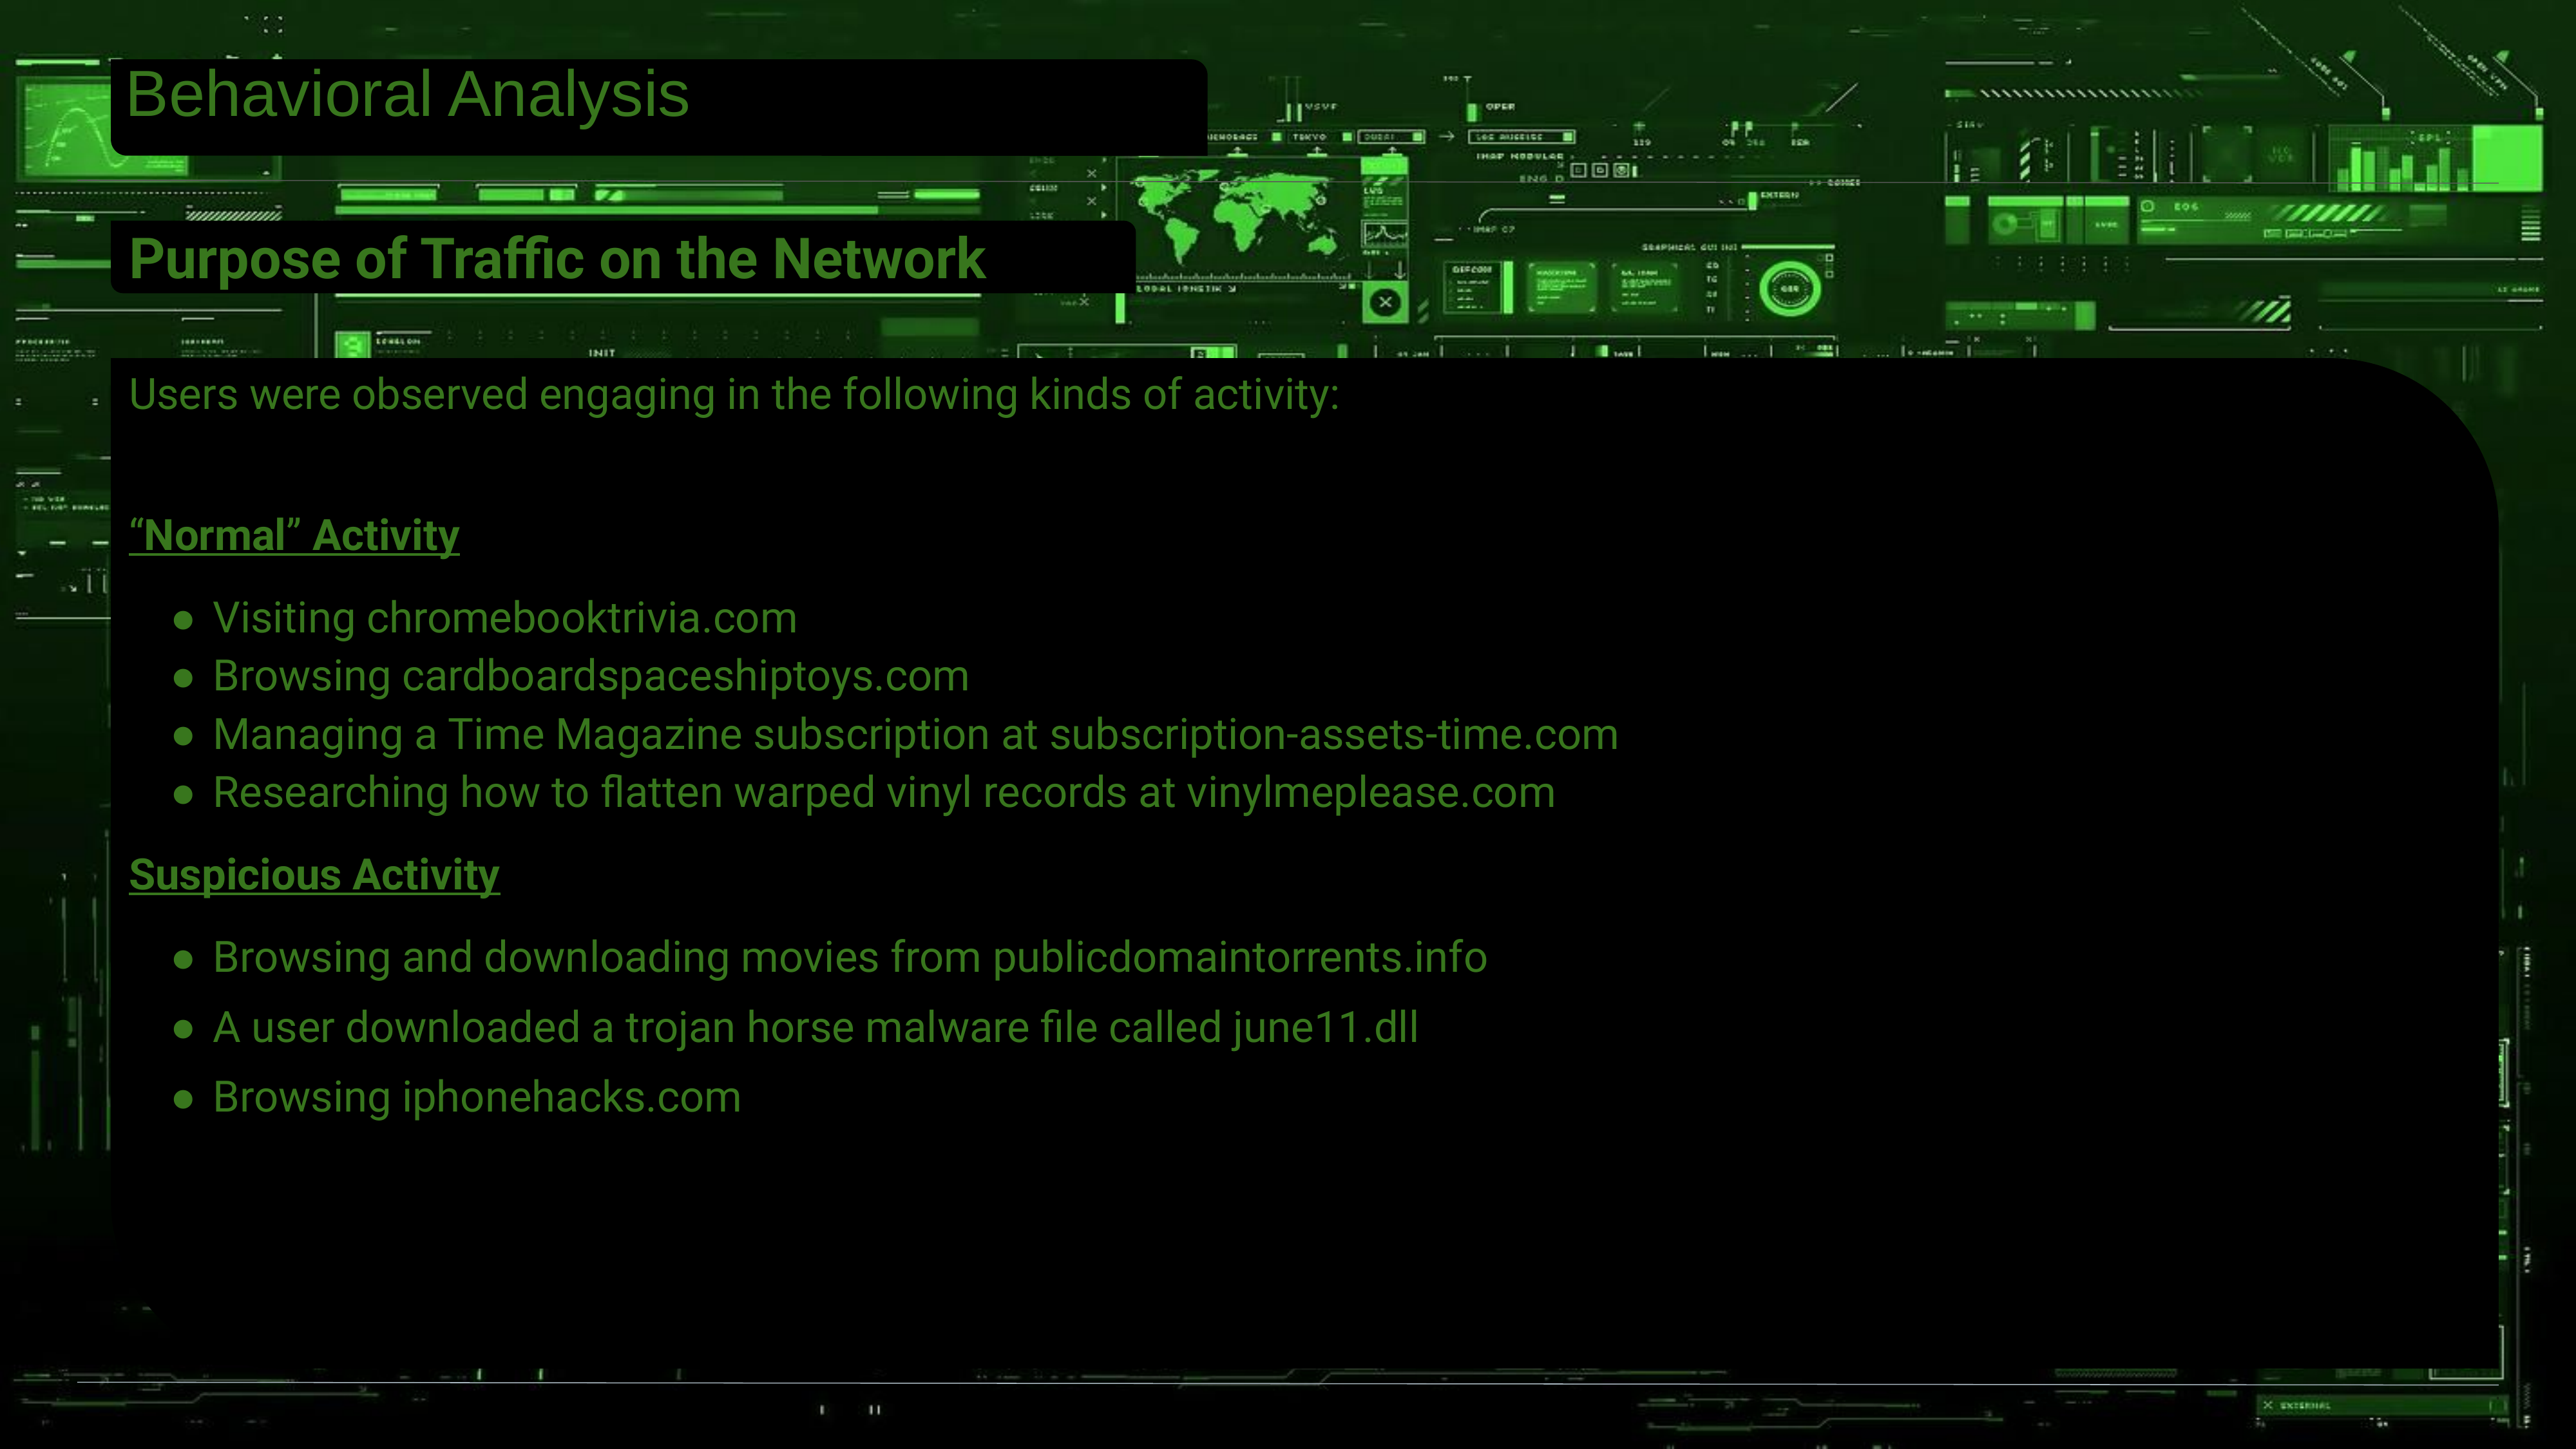

# Behavioral Analysis

Purpose of Traffic on the Network

Users were observed engaging in the following kinds of activity:
“Normal” Activity
Visiting chromebooktrivia.com
Browsing cardboardspaceshiptoys.com
Managing a Time Magazine subscription at subscription-assets-time.com
Researching how to flatten warped vinyl records at vinylmeplease.com
Suspicious Activity
Browsing and downloading movies from publicdomaintorrents.info
A user downloaded a trojan horse malware file called june11.dll
Browsing iphonehacks.com

8